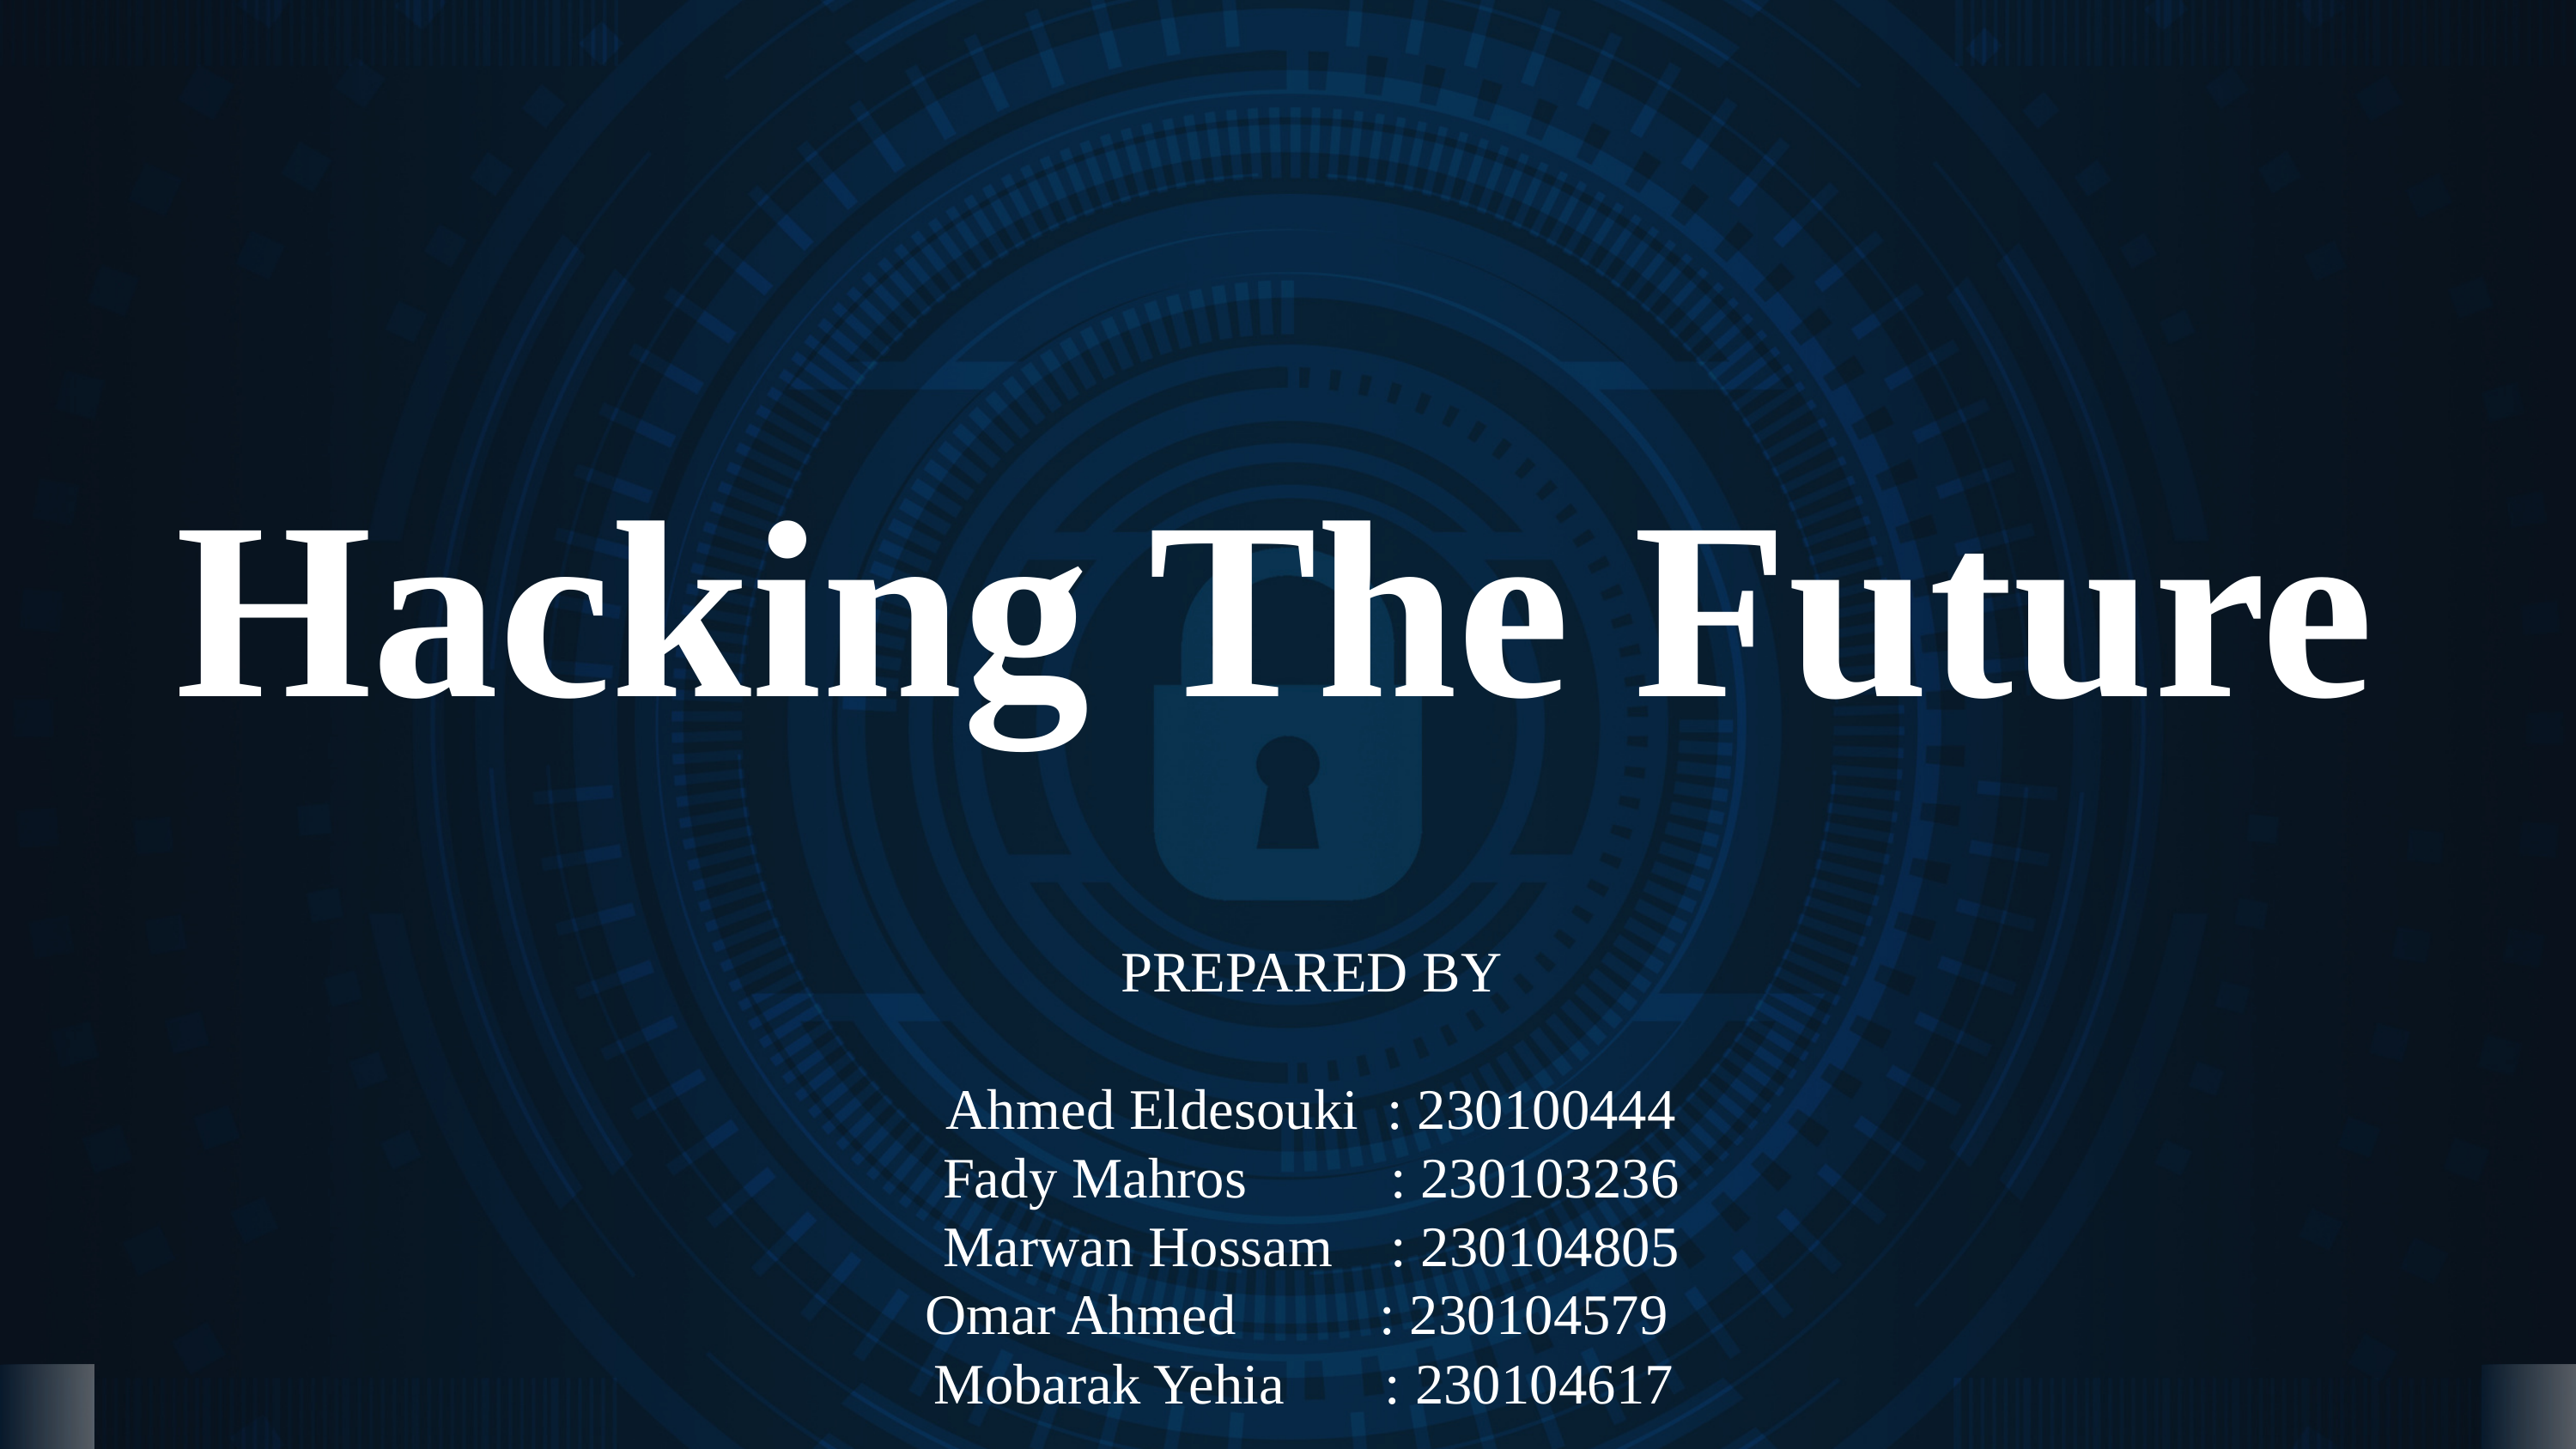

Hacking The Future
PREPARED BY

Ahmed Eldesouki  : 230100444
Fady Mahros          : 230103236
Marwan Hossam    : 230104805
Omar Ahmed          : 230104579
Mobarak Yehia       : 230104617